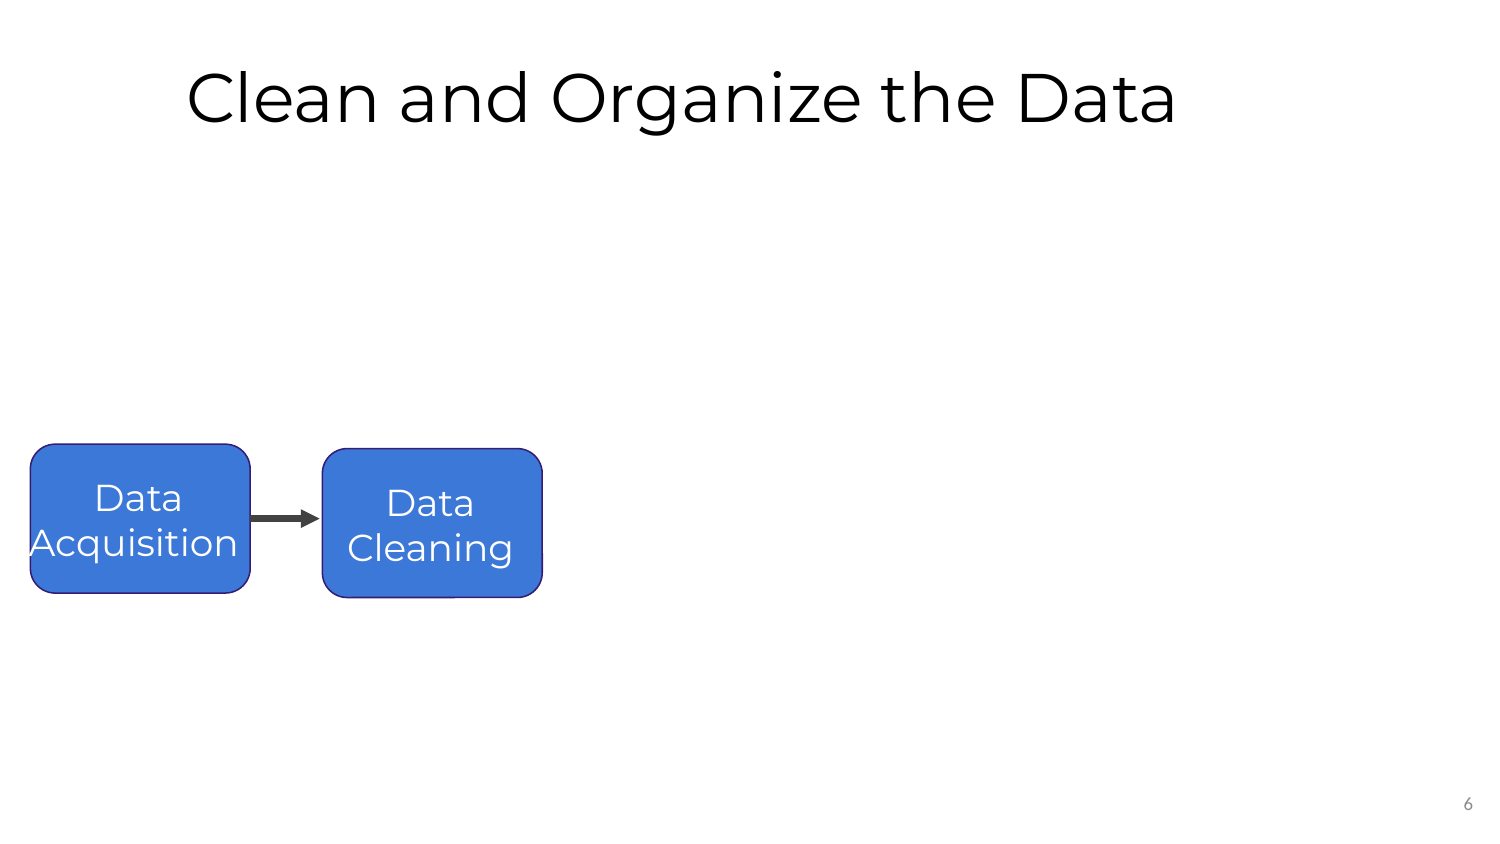

# Clean and Organize the Data

Data
Acquisition
Data
Cleaning
6